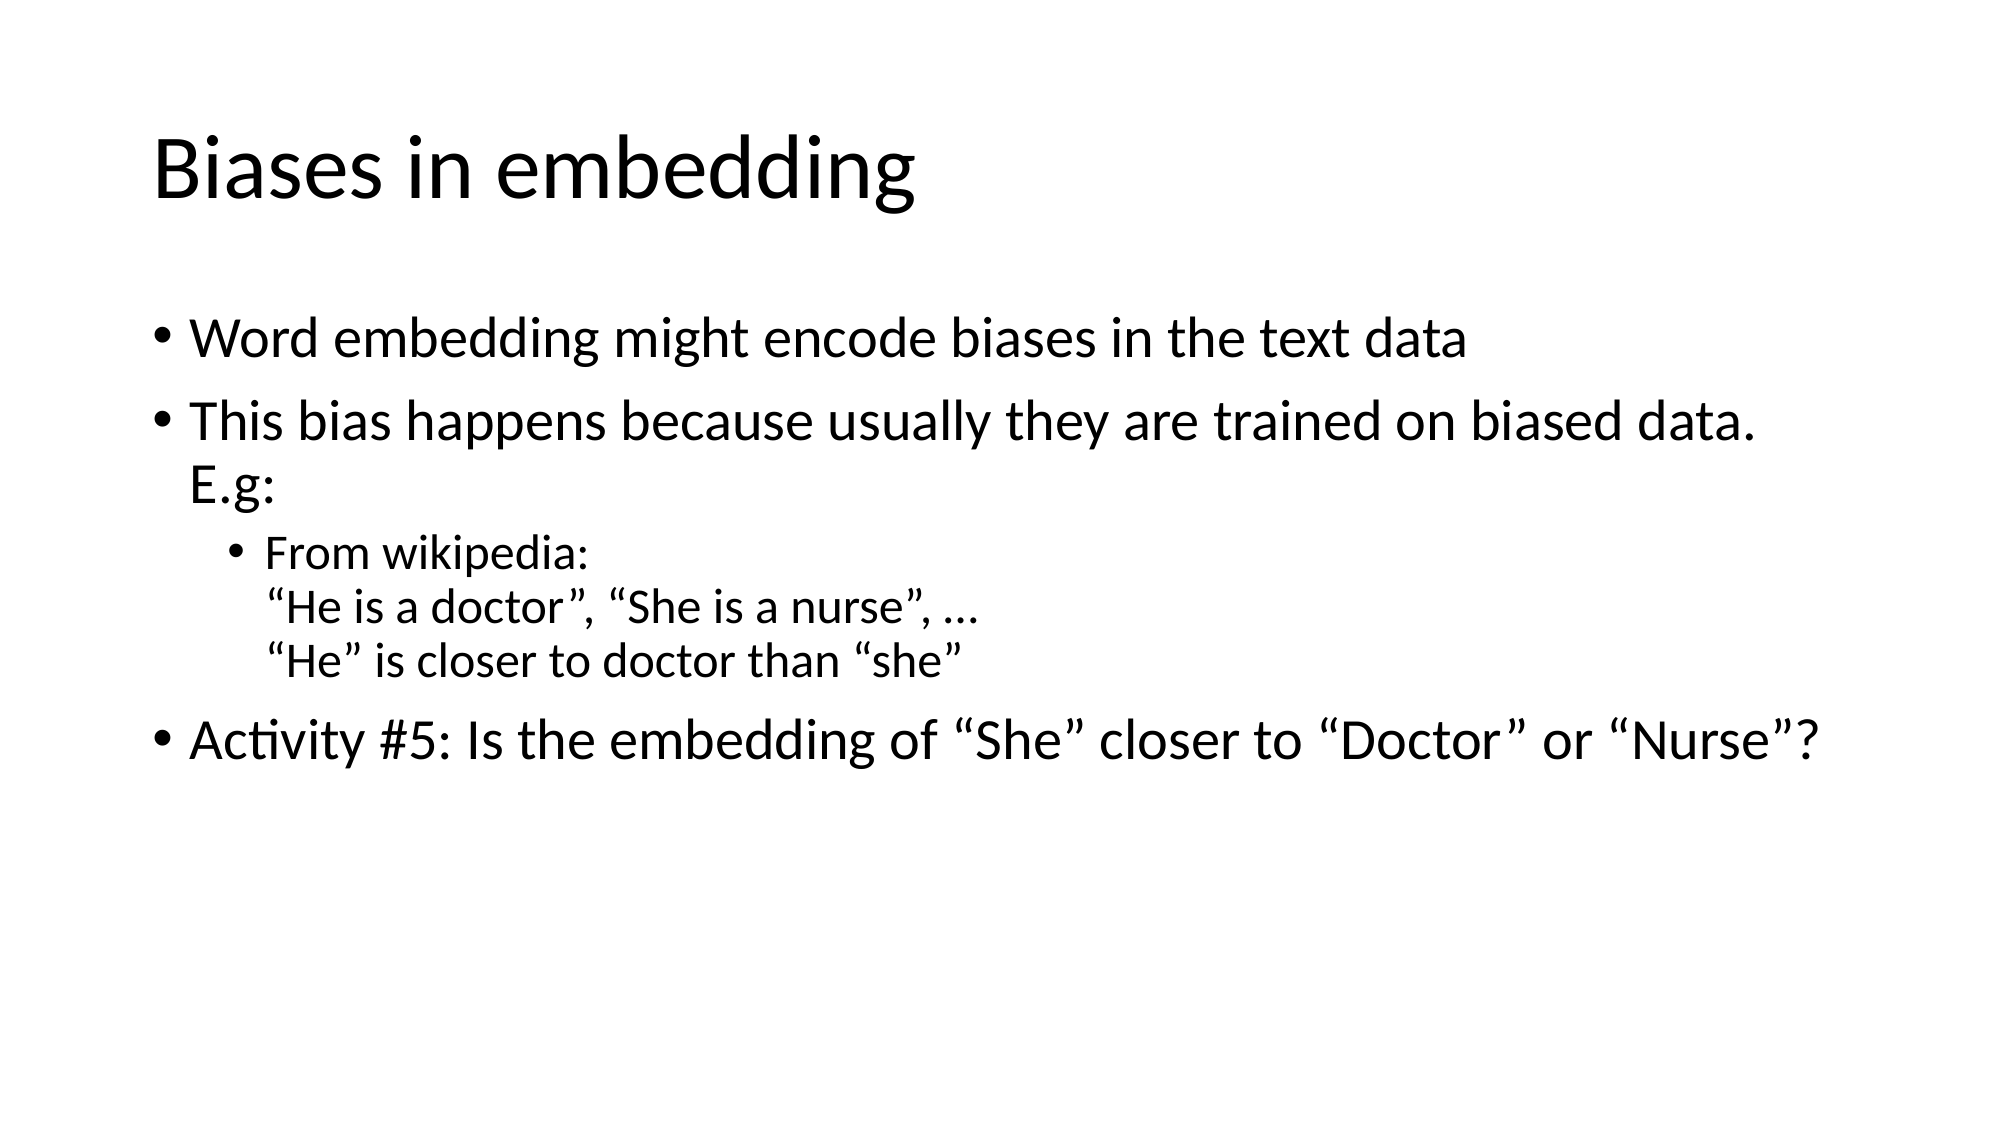

# Biases in embedding
Word embedding might encode biases in the text data
This bias happens because usually they are trained on biased data. E.g:
From wikipedia:
“He is a doctor”, “She is a nurse”, …
“He” is closer to doctor than “she”
Activity #5: Is the embedding of “She” closer to “Doctor” or “Nurse”?